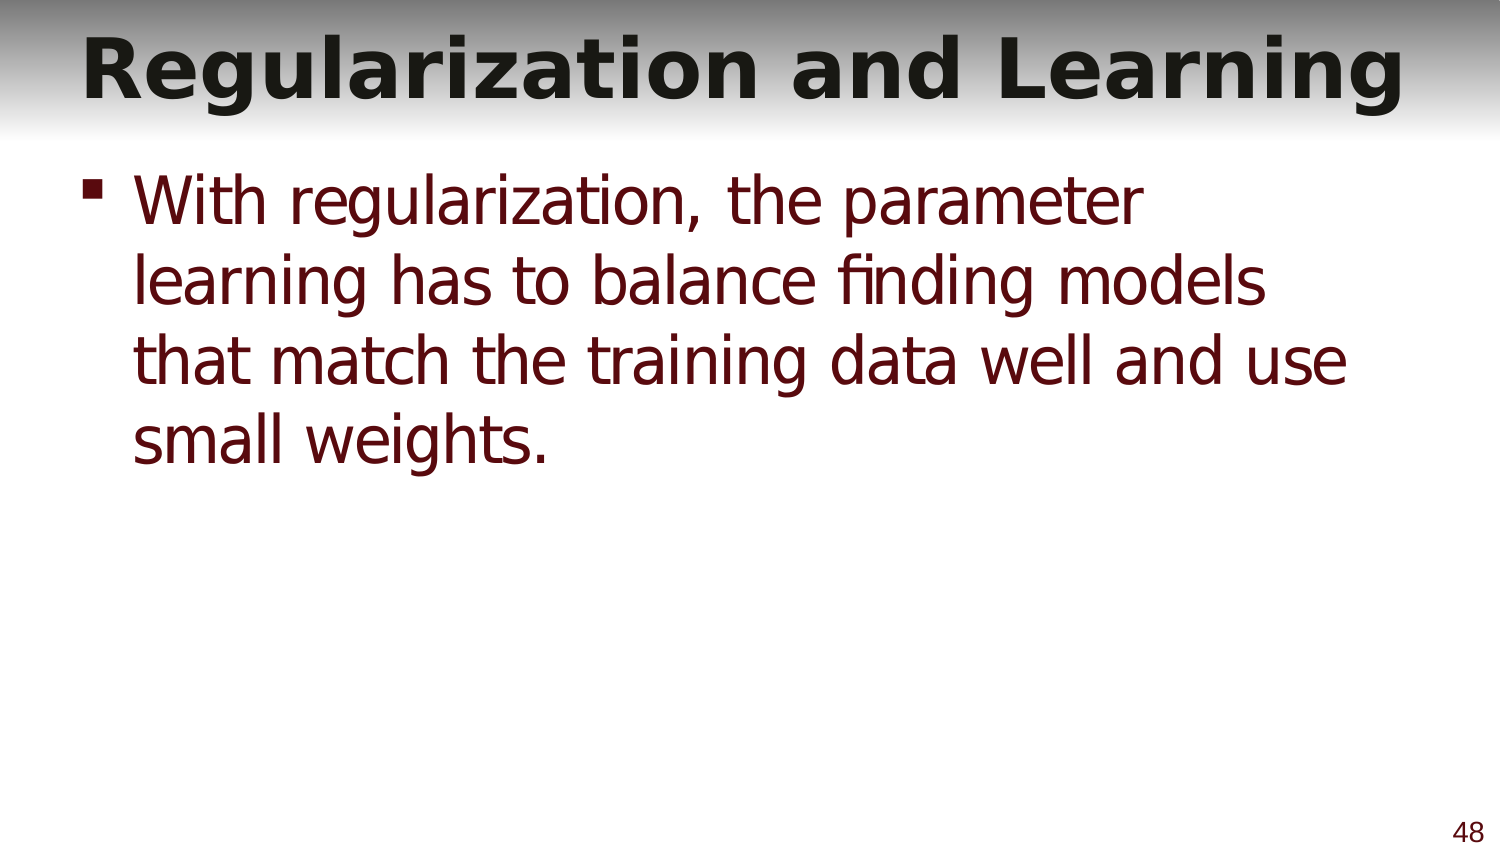

# Regularization and Learning
With regularization, the parameter learning has to balance finding models that match the training data well and use small weights.
48